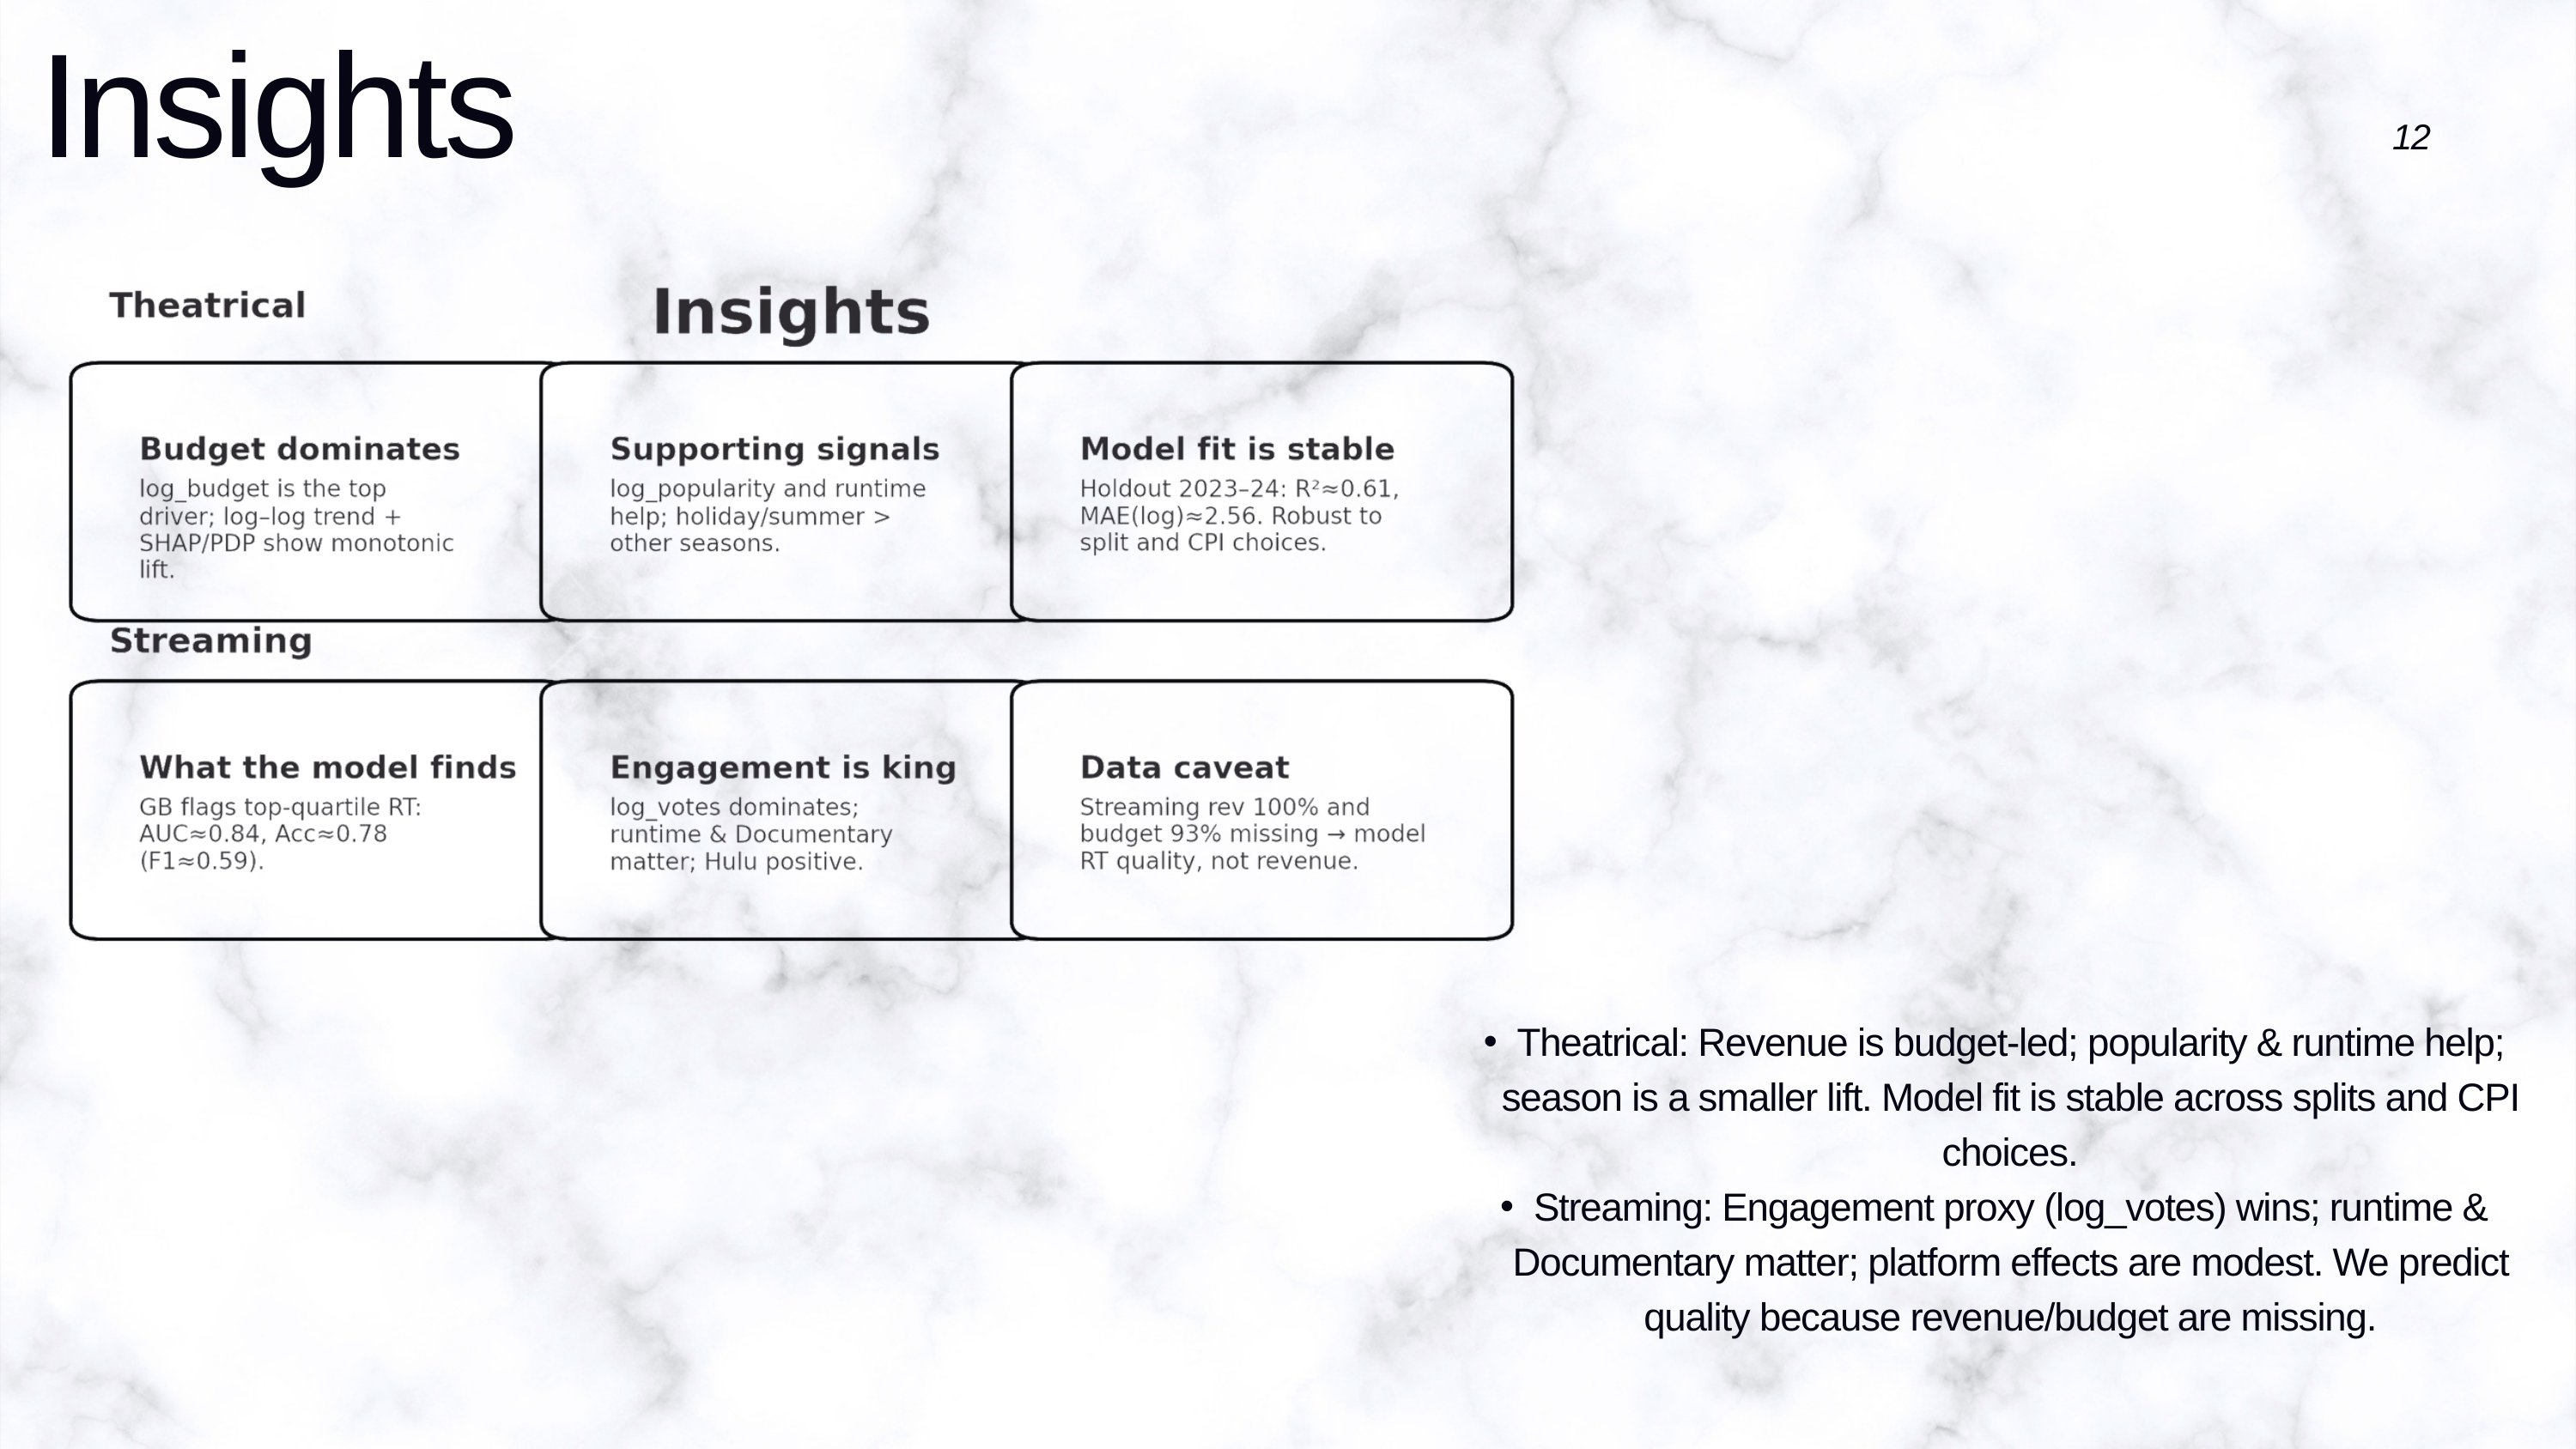

Insights
12

Theatrical: Revenue is budget-led; popularity & runtime help; season is a smaller lift. Model fit is stable across splits and CPI choices.
Streaming: Engagement proxy (log_votes) wins; runtime & Documentary matter; platform effects are modest. We predict quality because revenue/budget are missing.